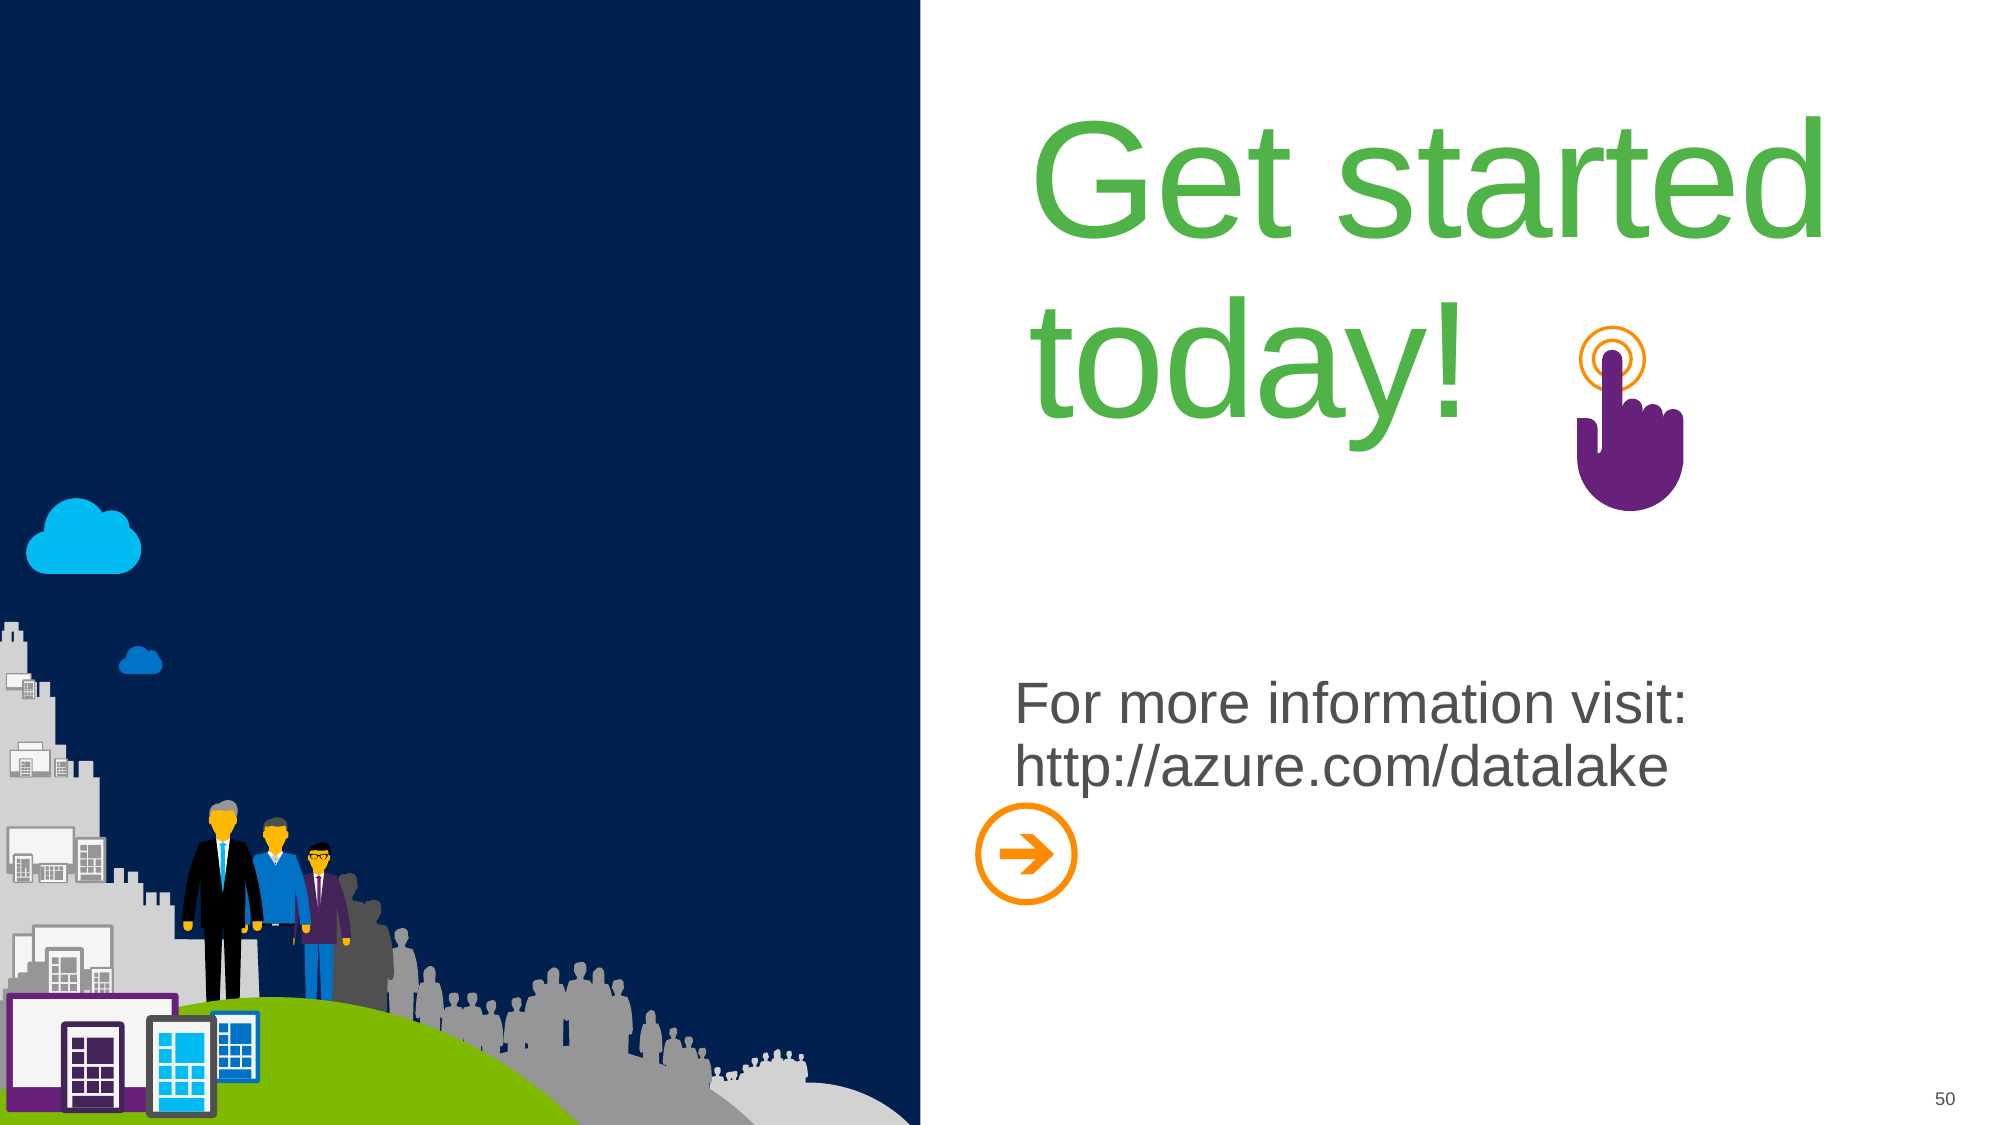

Get started today!

For more information visit: http://azure.com/datalake

50